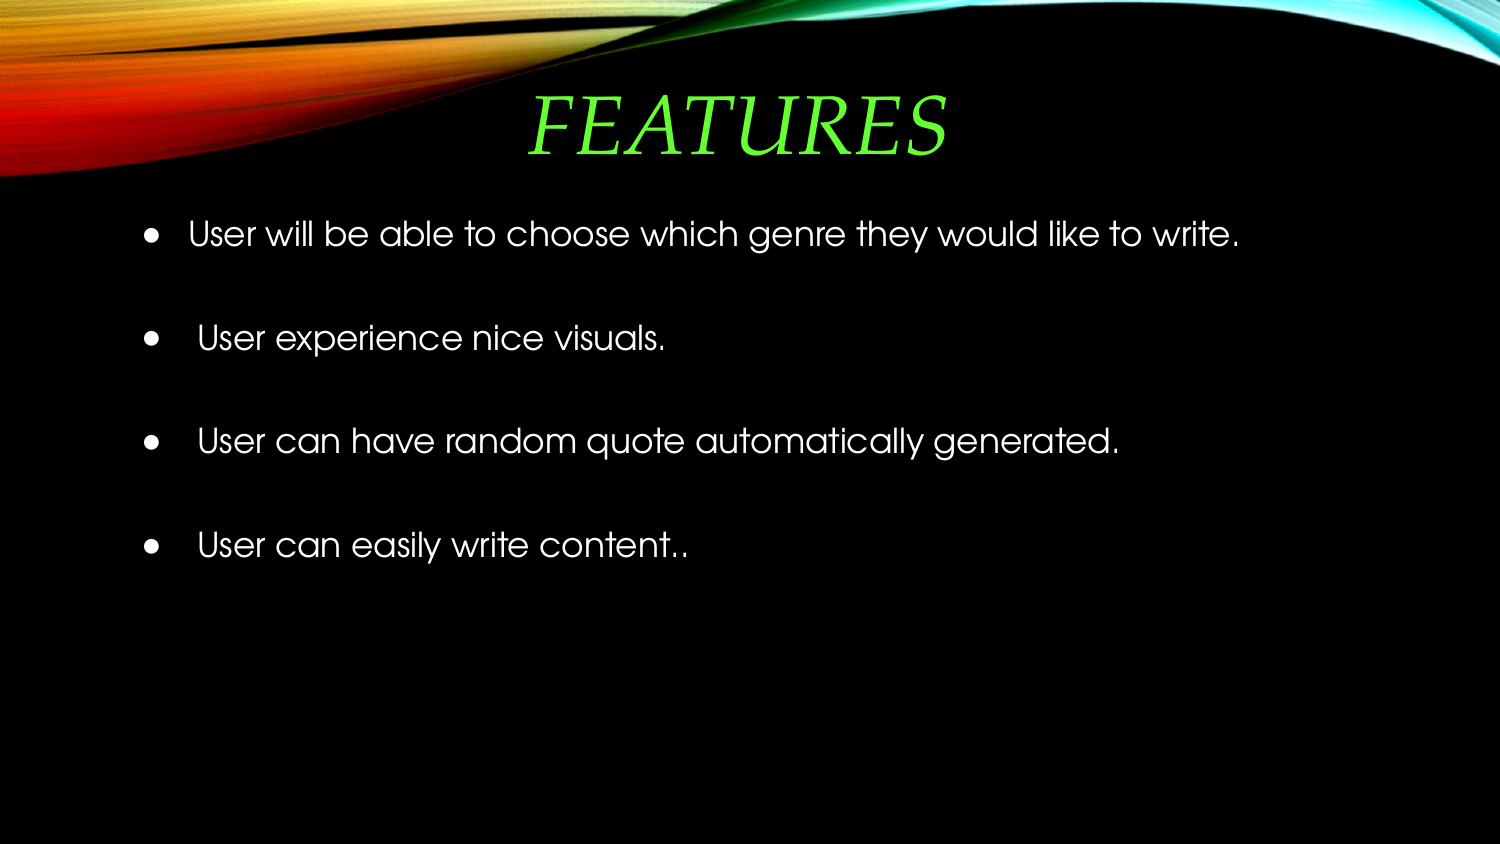

# Features
User will be able to choose which genre they would like to write.
 User experience nice visuals.
 User can have random quote automatically generated.
 User can easily write content..